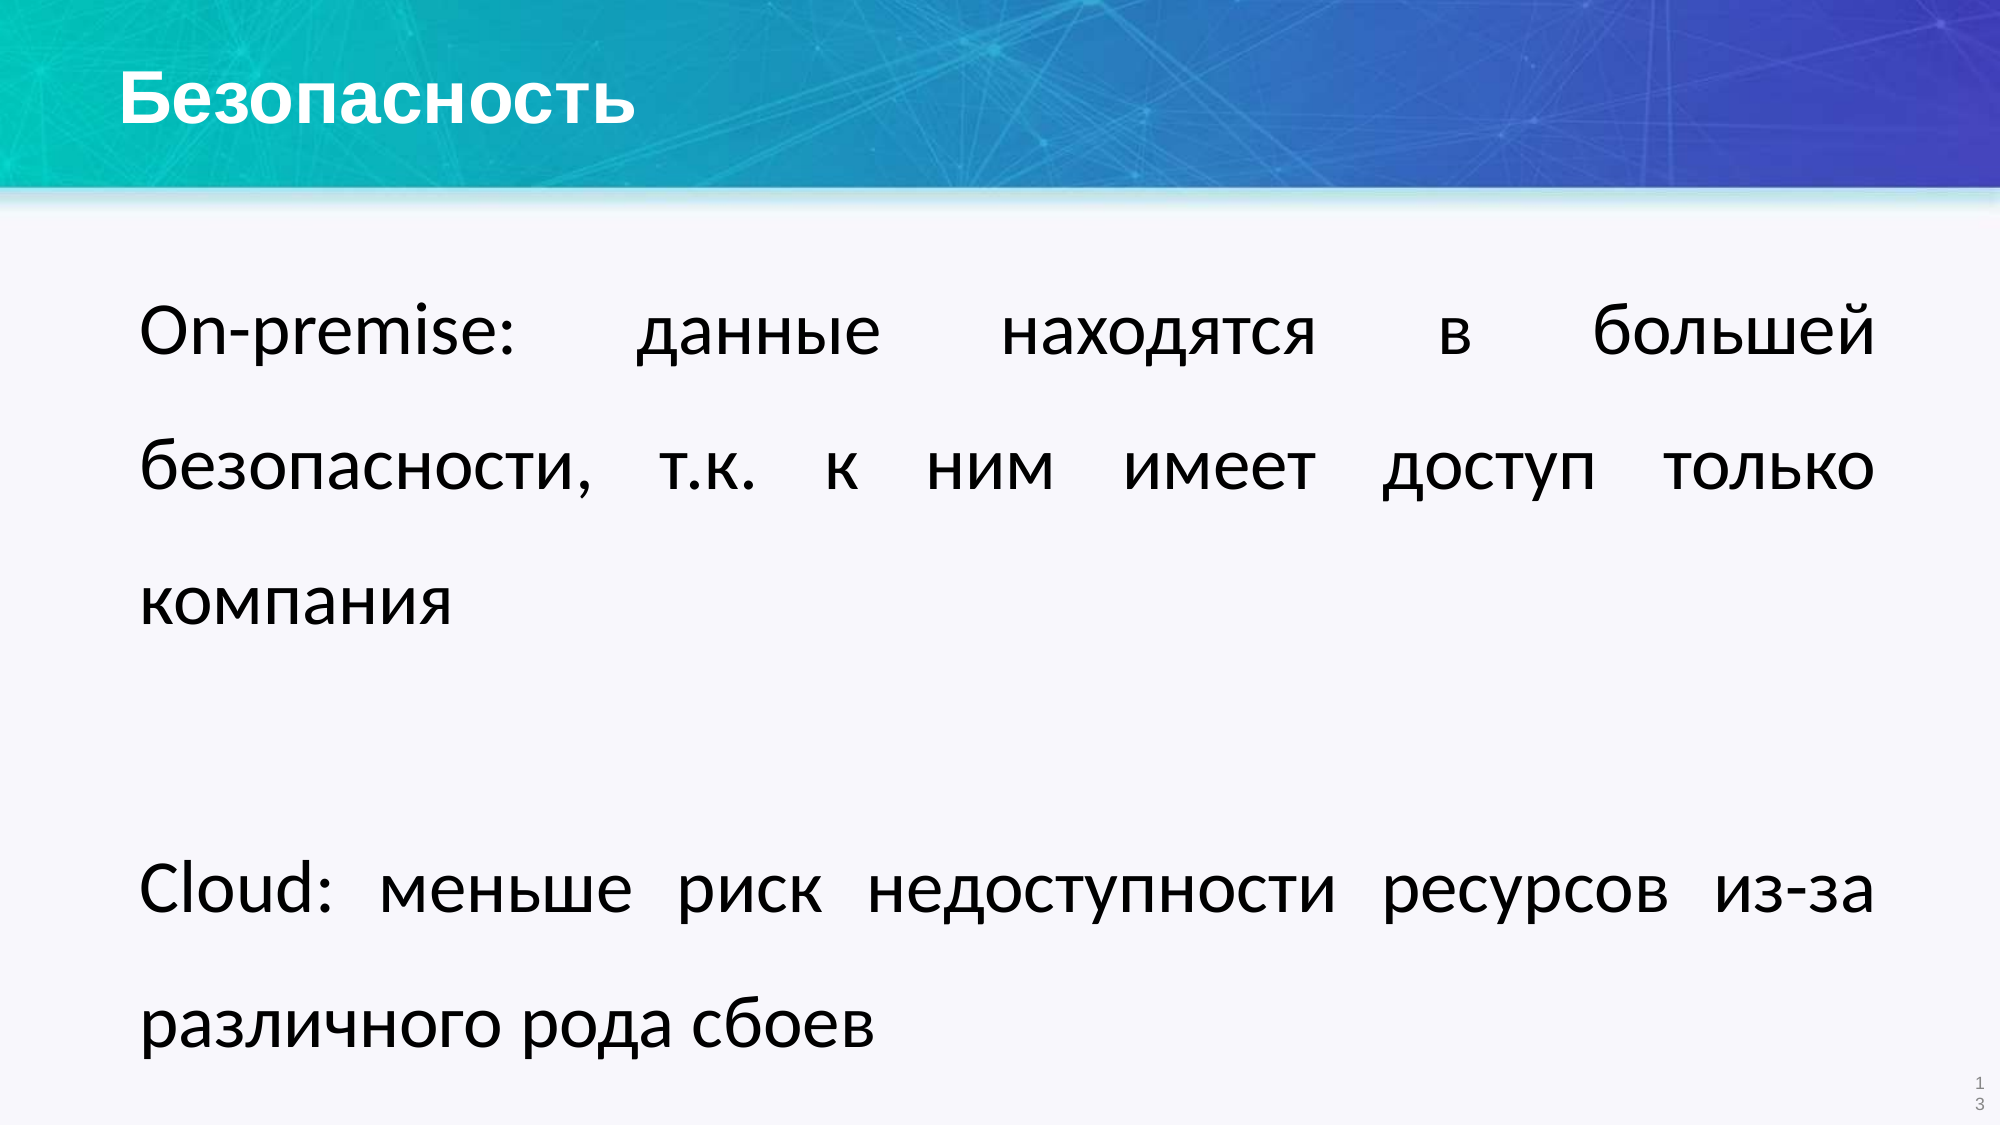

# Безопасность
On-premise: данные находятся в большей безопасности, т.к. к ним имеет доступ только компания

Cloud: меньше риск недоступности ресурсов из-за различного рода сбоев
1
3